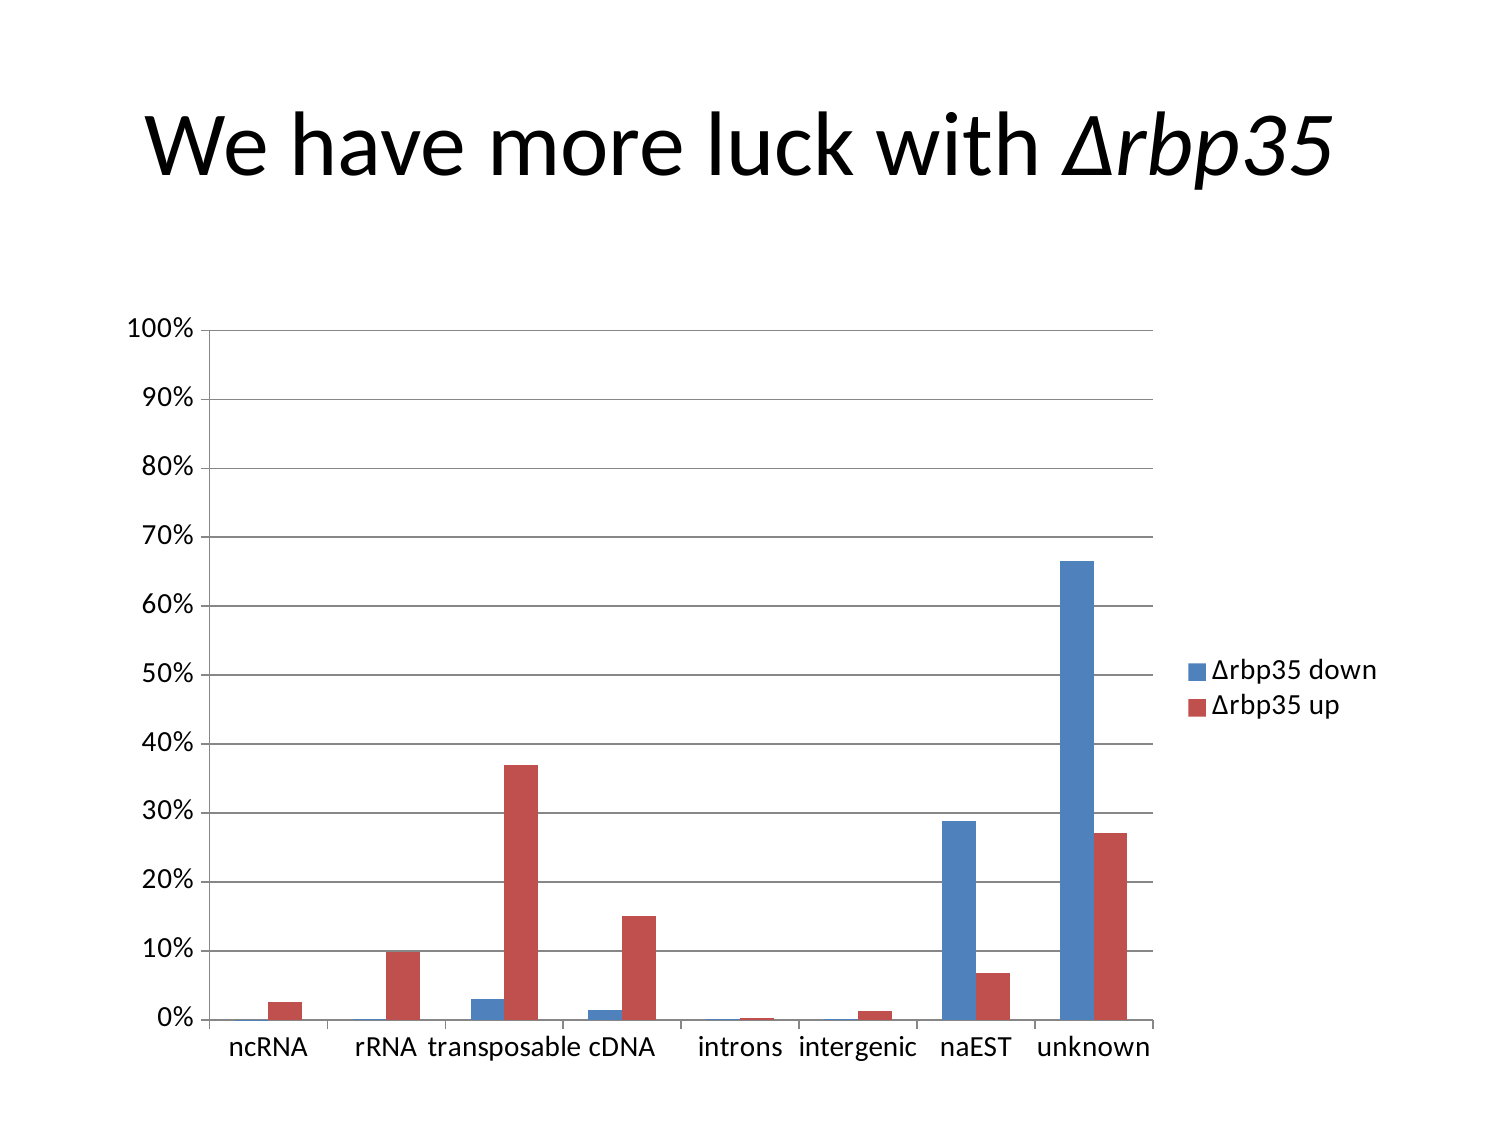

# We have more luck with ∆rbp35

### Chart

| Category | ∆rbp35 down | ∆rbp35 up |
|---|---|---|
| ncRNA | 4.591684459443947e-05 | 0.025799557285703382 |
| rRNA | 0.00172188167229148 | 0.0986947561254866 |
| transposable | 0.029662281608007896 | 0.3698190977787955 |
| cDNA | 0.013683219689142961 | 0.15052286085031677 |
| introns | 0.0005280437128360539 | 0.0026715517899396995 |
| intergenic | 0.0011479211148609867 | 0.012823448591710557 |
| naEST | 0.2884037008976743 | 0.06823906572017403 |
| unknown | 0.6648070344605919 | 0.2714296618578734 |